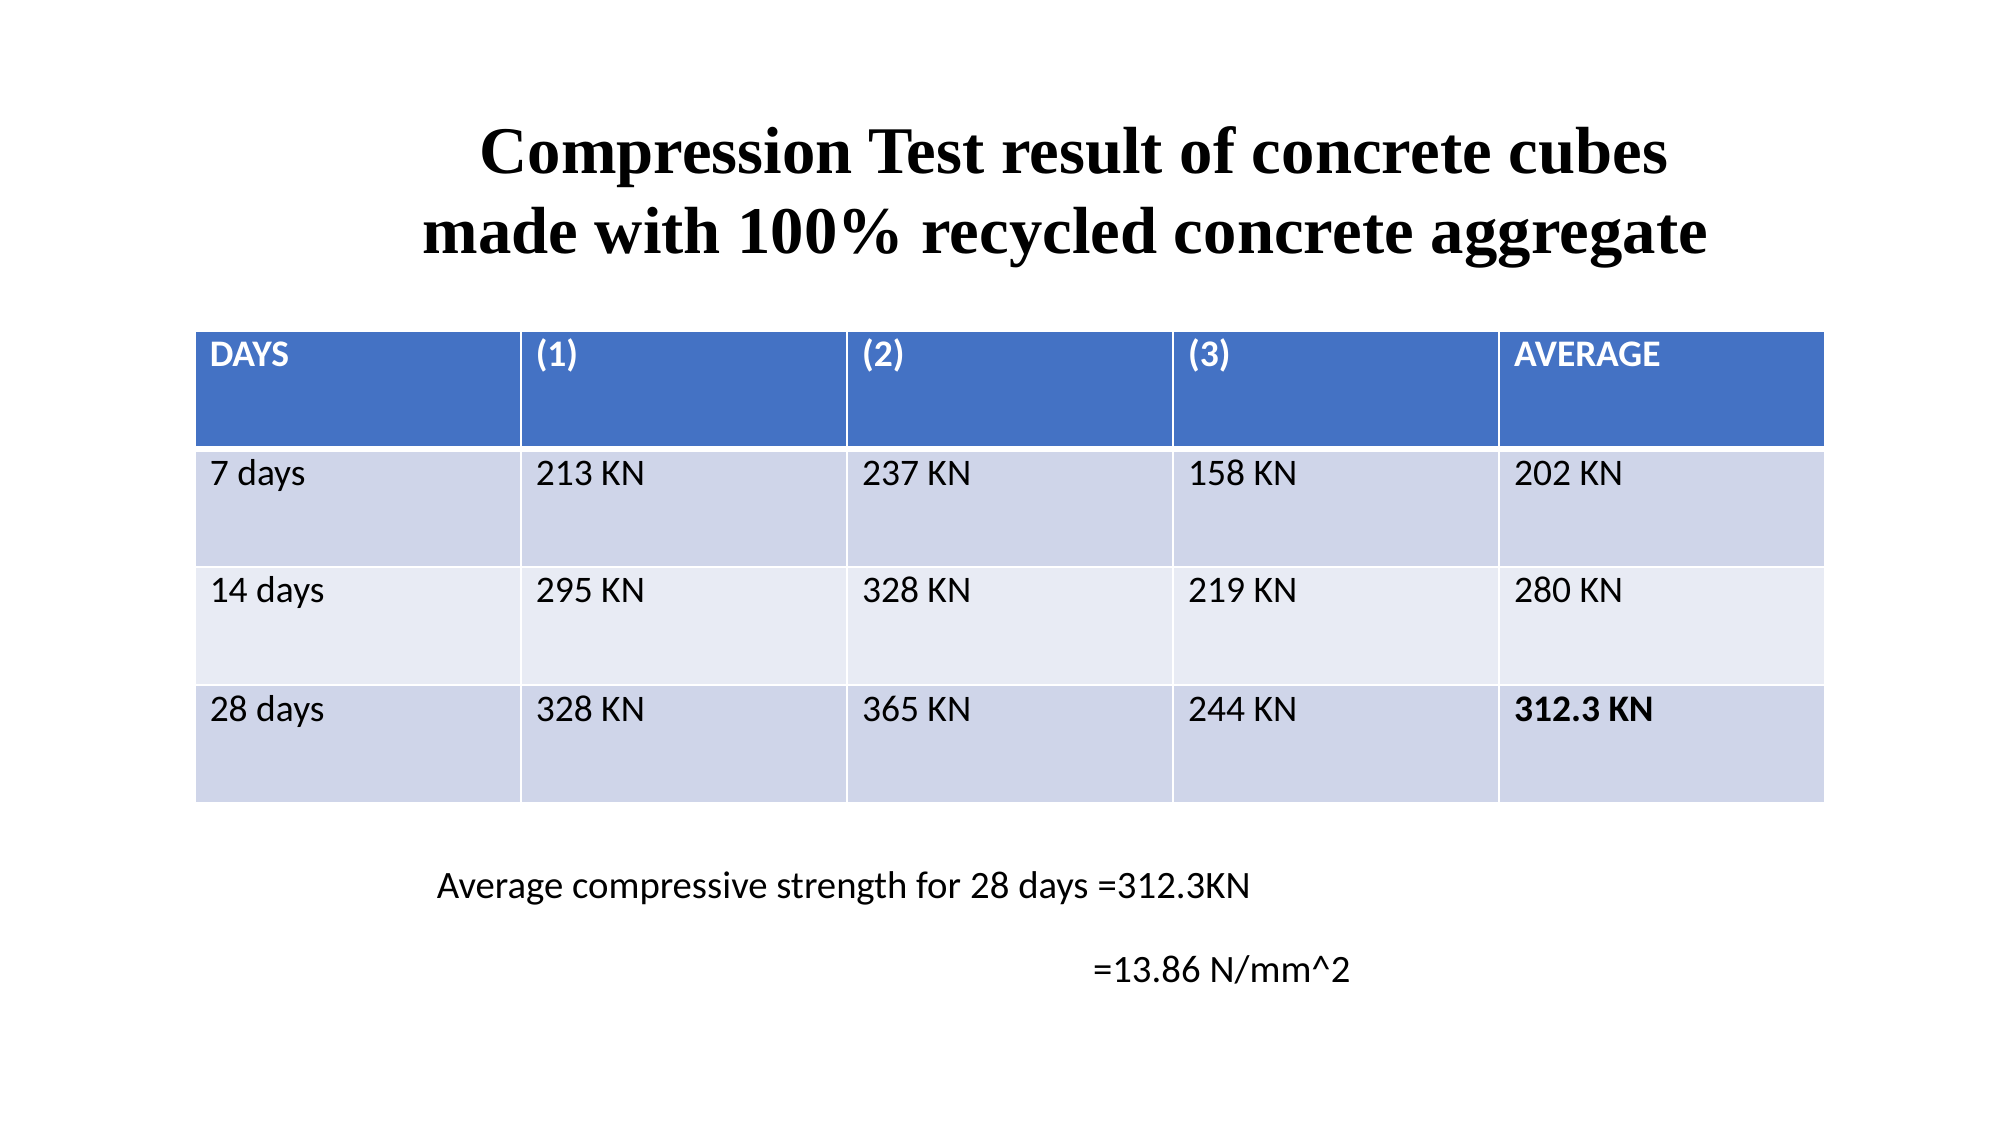

Compression Test result of concrete cubes made with 100% recycled concrete aggregate
| DAYS | (1) | (2) | (3) | AVERAGE |
| --- | --- | --- | --- | --- |
| 7 days | 213 KN | 237 KN | 158 KN | 202 KN |
| 14 days | 295 KN | 328 KN | 219 KN | 280 KN |
| 28 days | 328 KN | 365 KN | 244 KN | 312.3 KN |
Average compressive strength for 28 days =312.3KN

                                                                           =13.86 N/mm^2